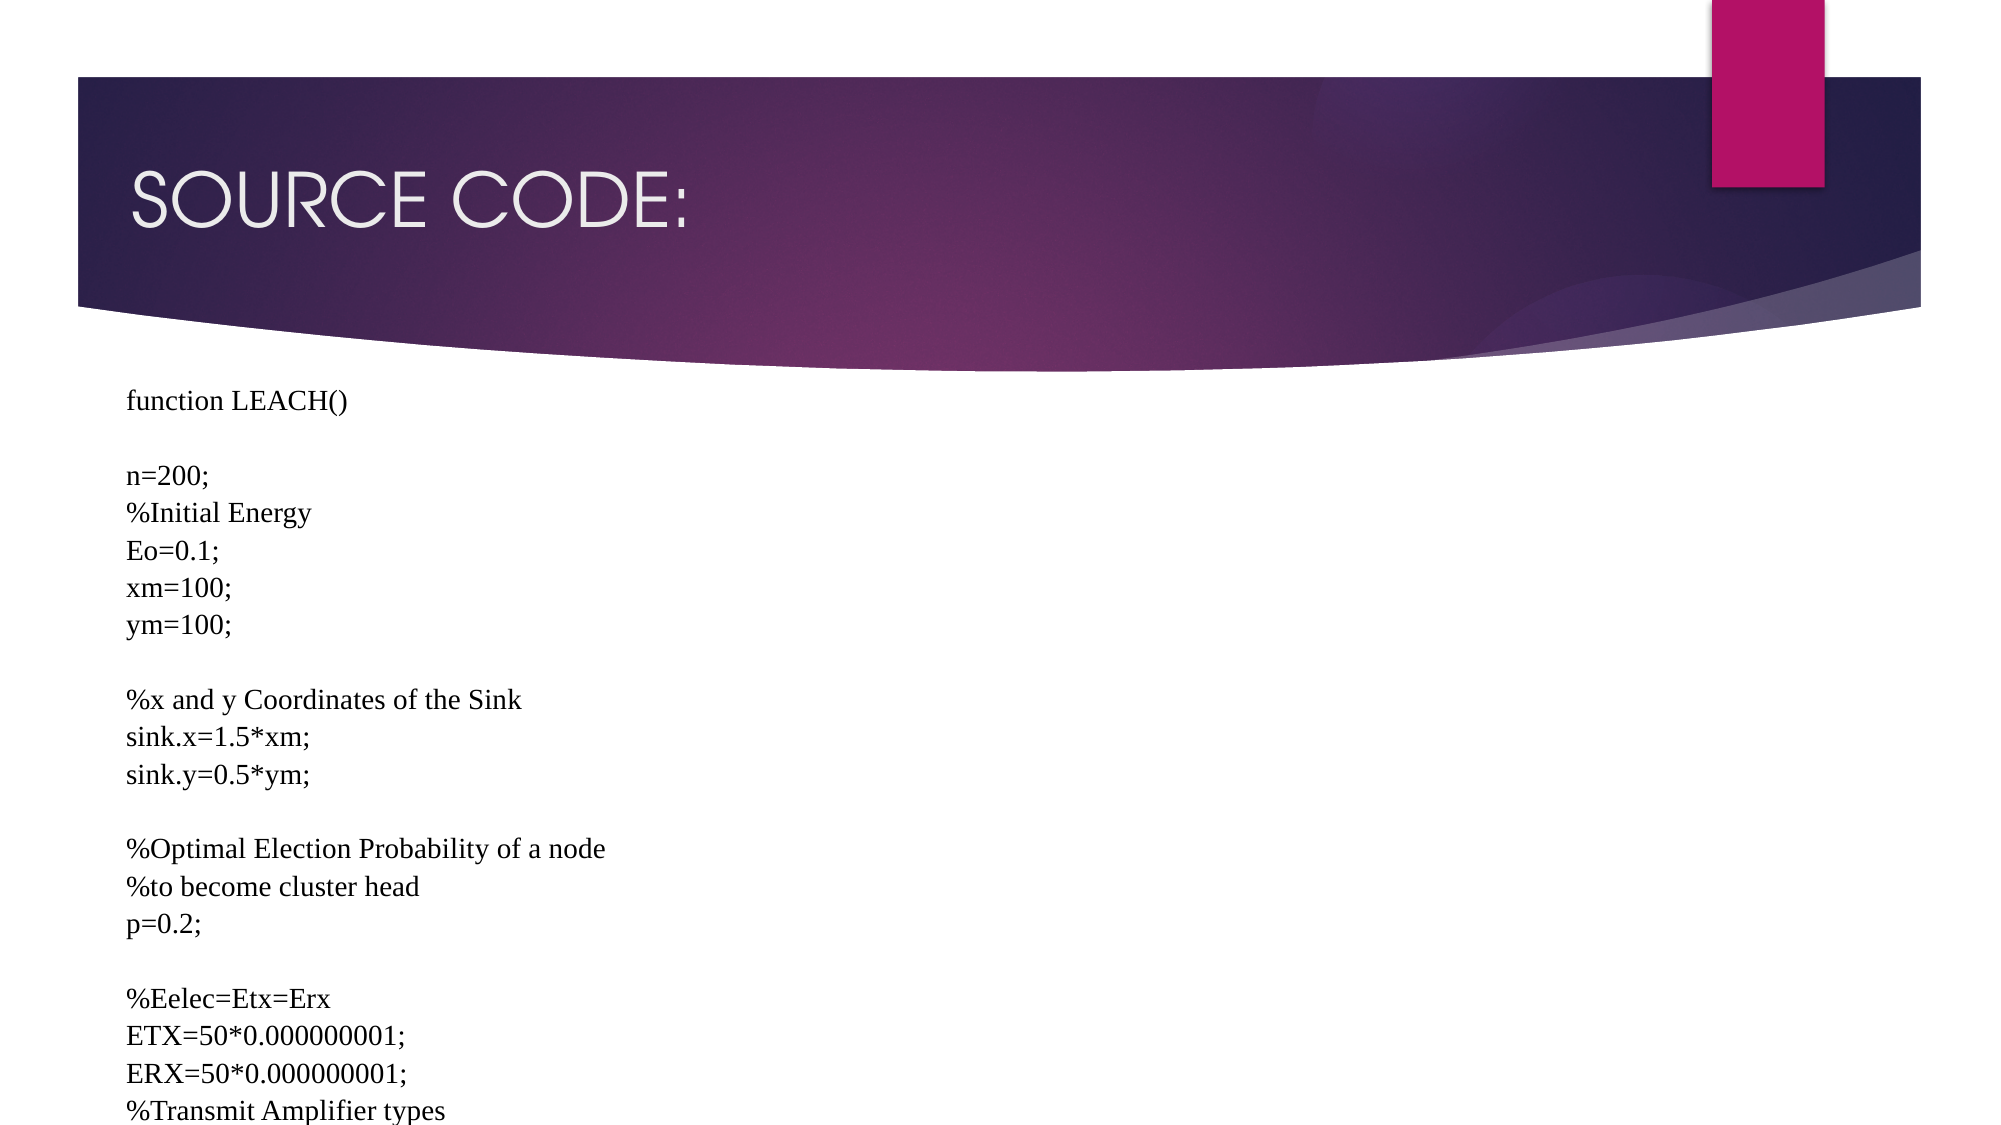

SOURCE CODE:
function LEACH()

n=200;
%Initial Energy
Eo=0.1;
xm=100;
ym=100;

%x and y Coordinates of the Sink
sink.x=1.5*xm;
sink.y=0.5*ym;

%Optimal Election Probability of a node
%to become cluster head
p=0.2;

%Eelec=Etx=Erx
ETX=50*0.000000001;
ERX=50*0.000000001;
%Transmit Amplifier types